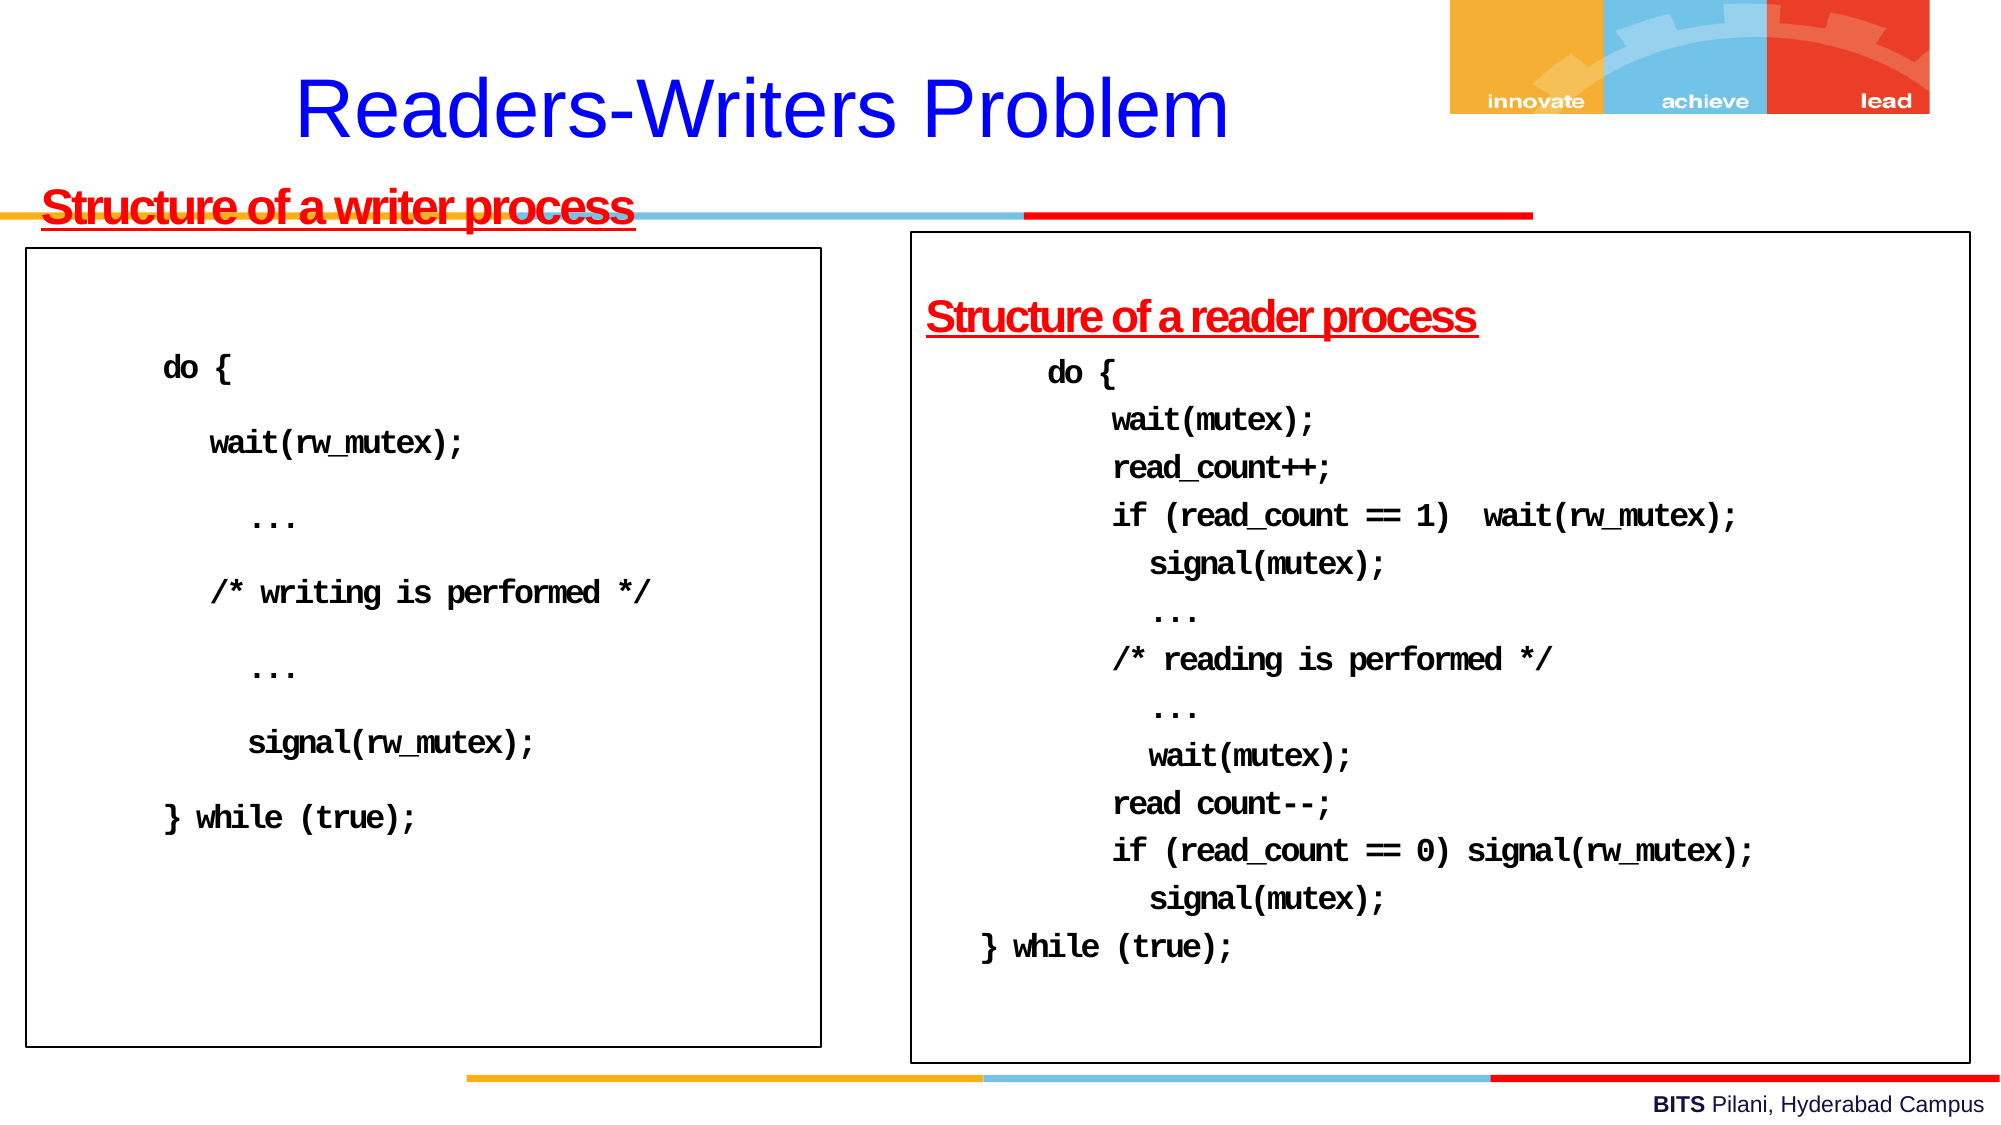

Readers-Writers Problem
Structure of a reader process
       do {
           wait(mutex);
           read_count++;
           if (read_count == 1)  wait(rw_mutex);
             signal(mutex);
             ...
           /* reading is performed */
             ...
             wait(mutex);
           read count--;
           if (read_count == 0) signal(rw_mutex);
             signal(mutex);
   } while (true);
Structure of a writer process

       do {
          wait(rw_mutex);
            ...
          /* writing is performed */
            ...
            signal(rw_mutex);
       } while (true);